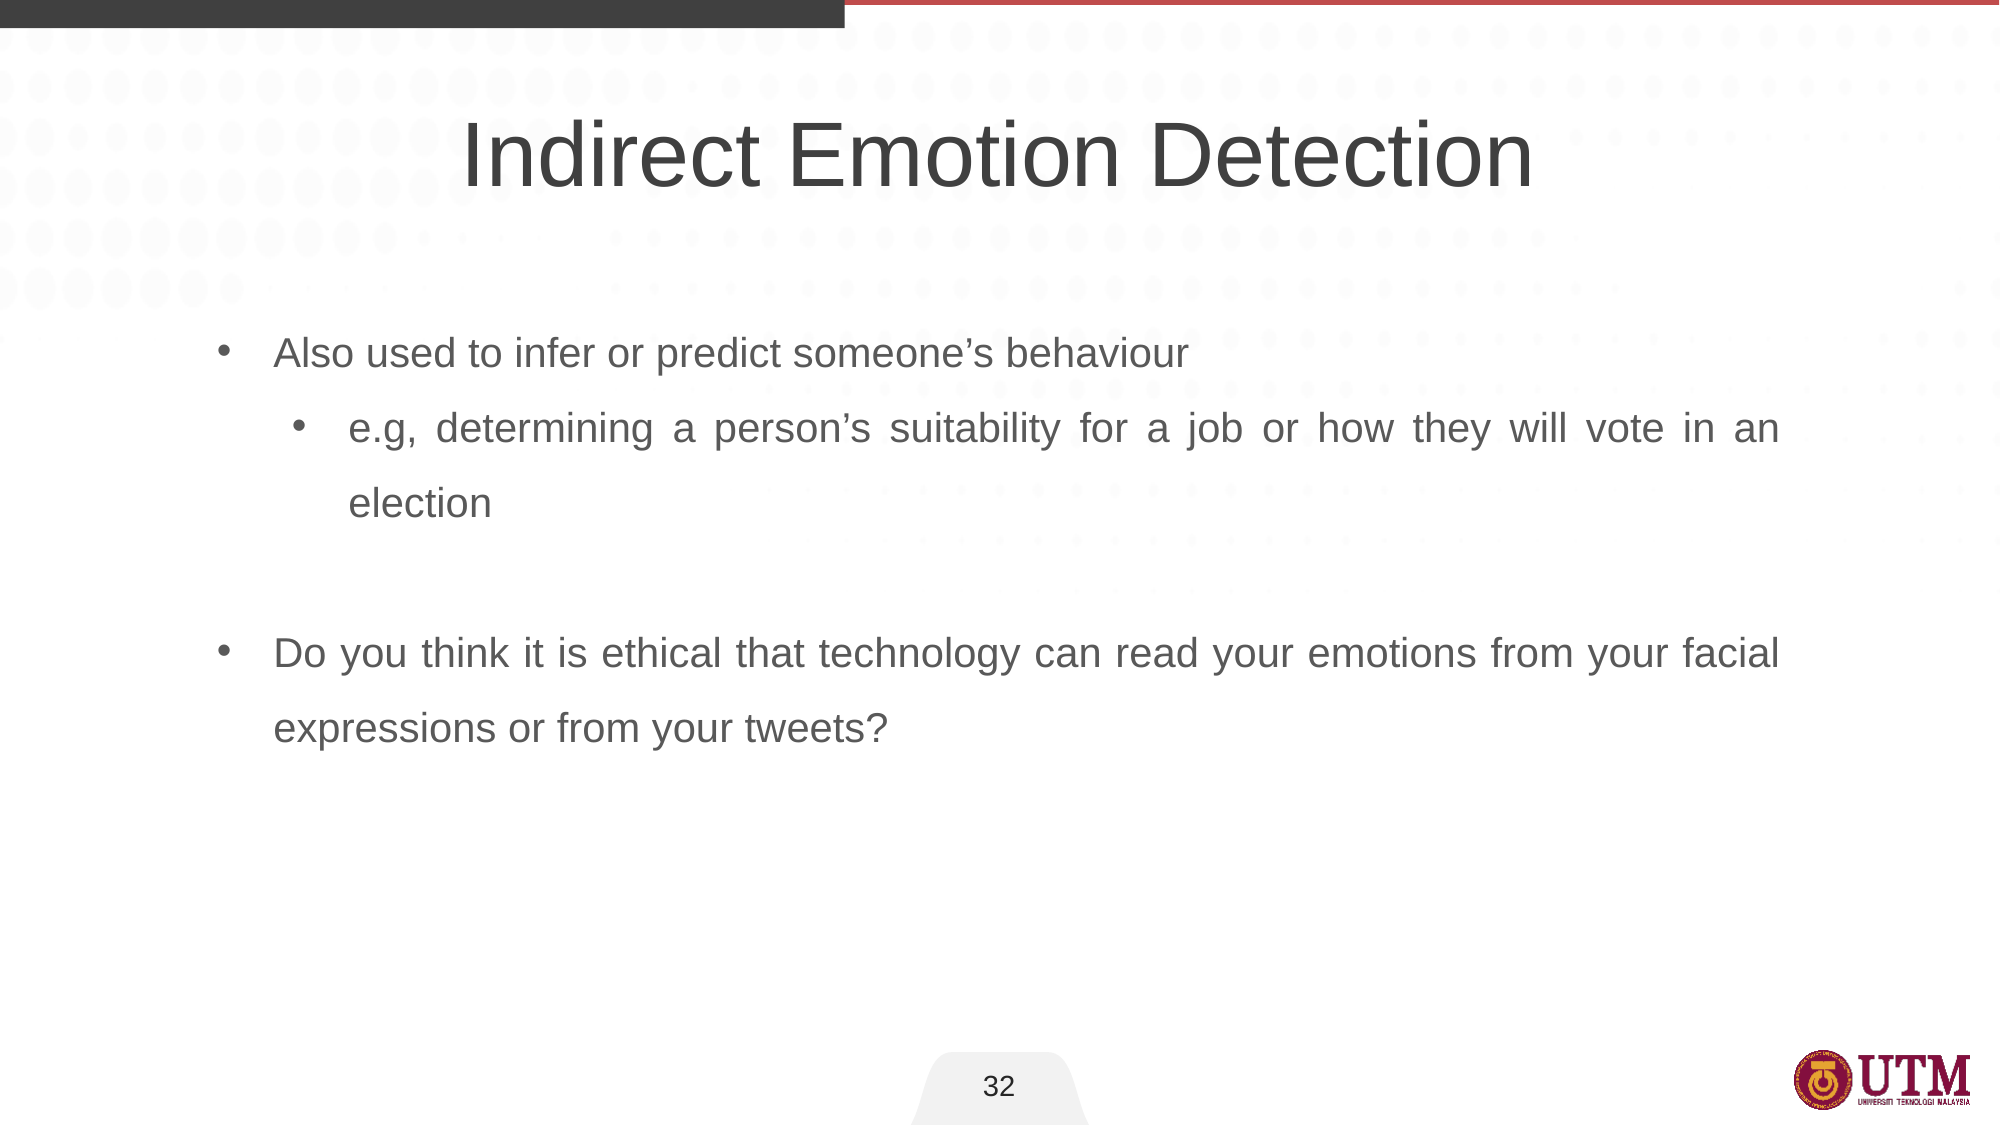

Indirect Emotion Detection
Also used to infer or predict someone’s behaviour
e.g, determining a person’s suitability for a job or how they will vote in an election

Do you think it is ethical that technology can read your emotions from your facial expressions or from your tweets?
32